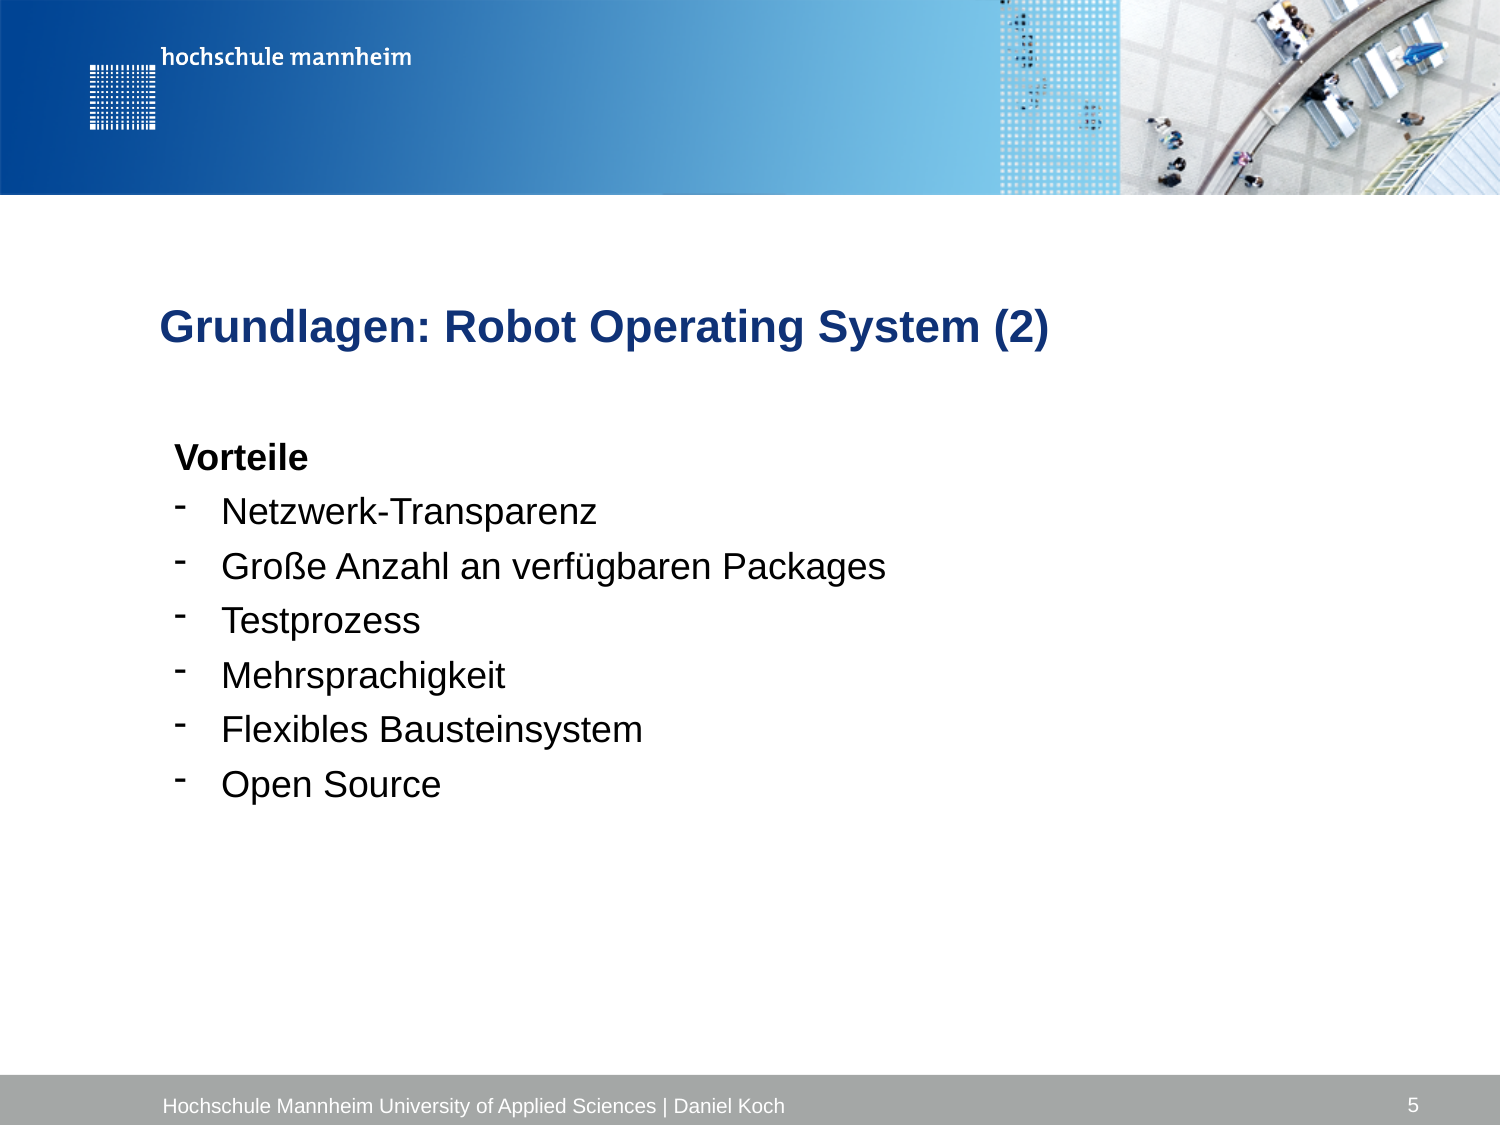

# Grundlagen: Robot Operating System (2)

Vorteile
Netzwerk-Transparenz
Große Anzahl an verfügbaren Packages
Testprozess
Mehrsprachigkeit
Flexibles Bausteinsystem
Open Source

5
Hochschule Mannheim University of Applied Sciences | Daniel Koch